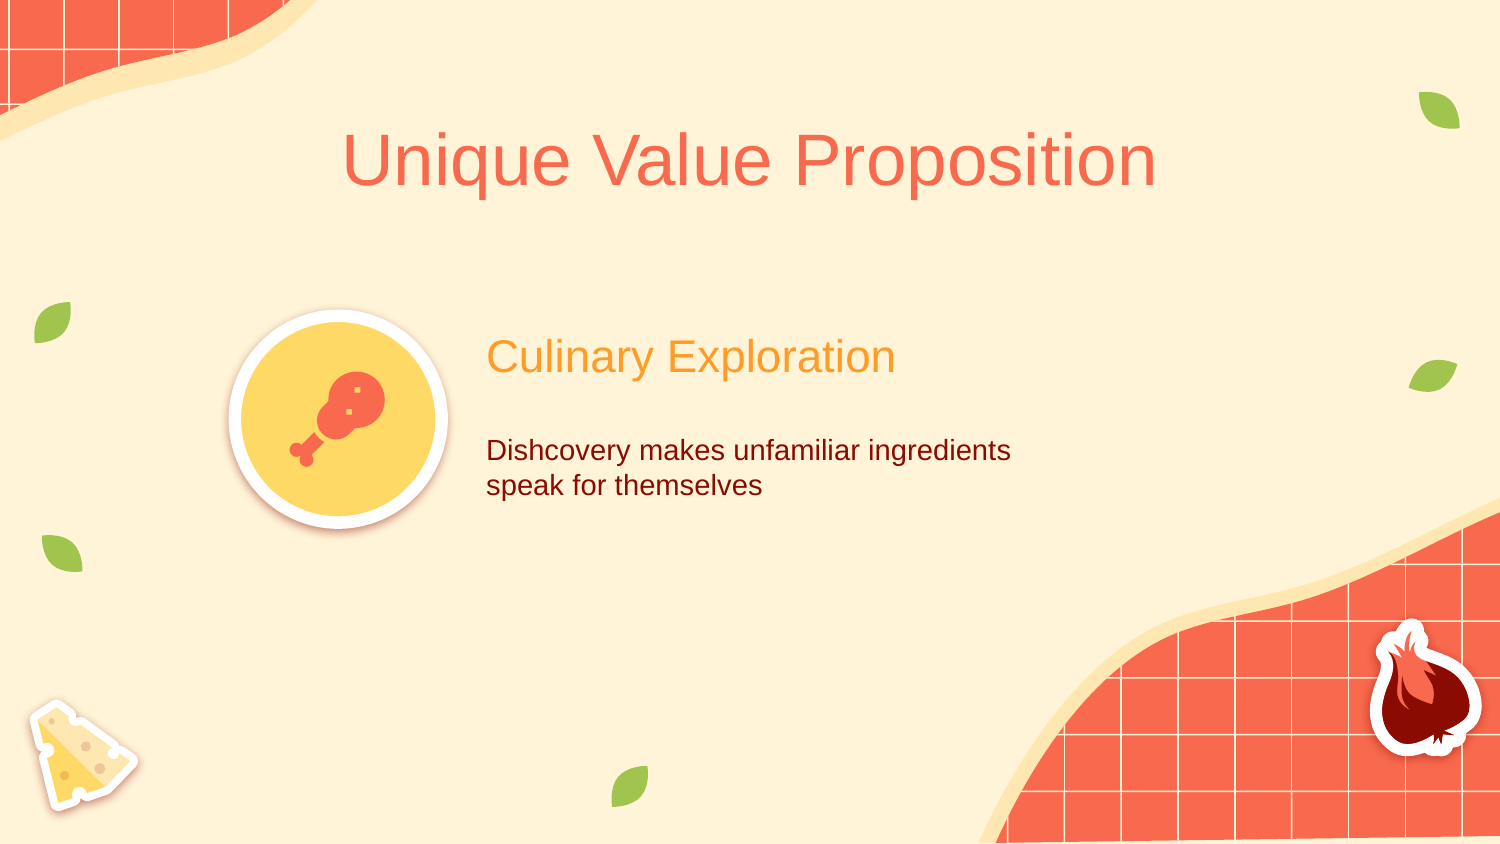

# Unique Value Proposition
Culinary Exploration

Dishcovery makes unfamiliar ingredients speak for themselves